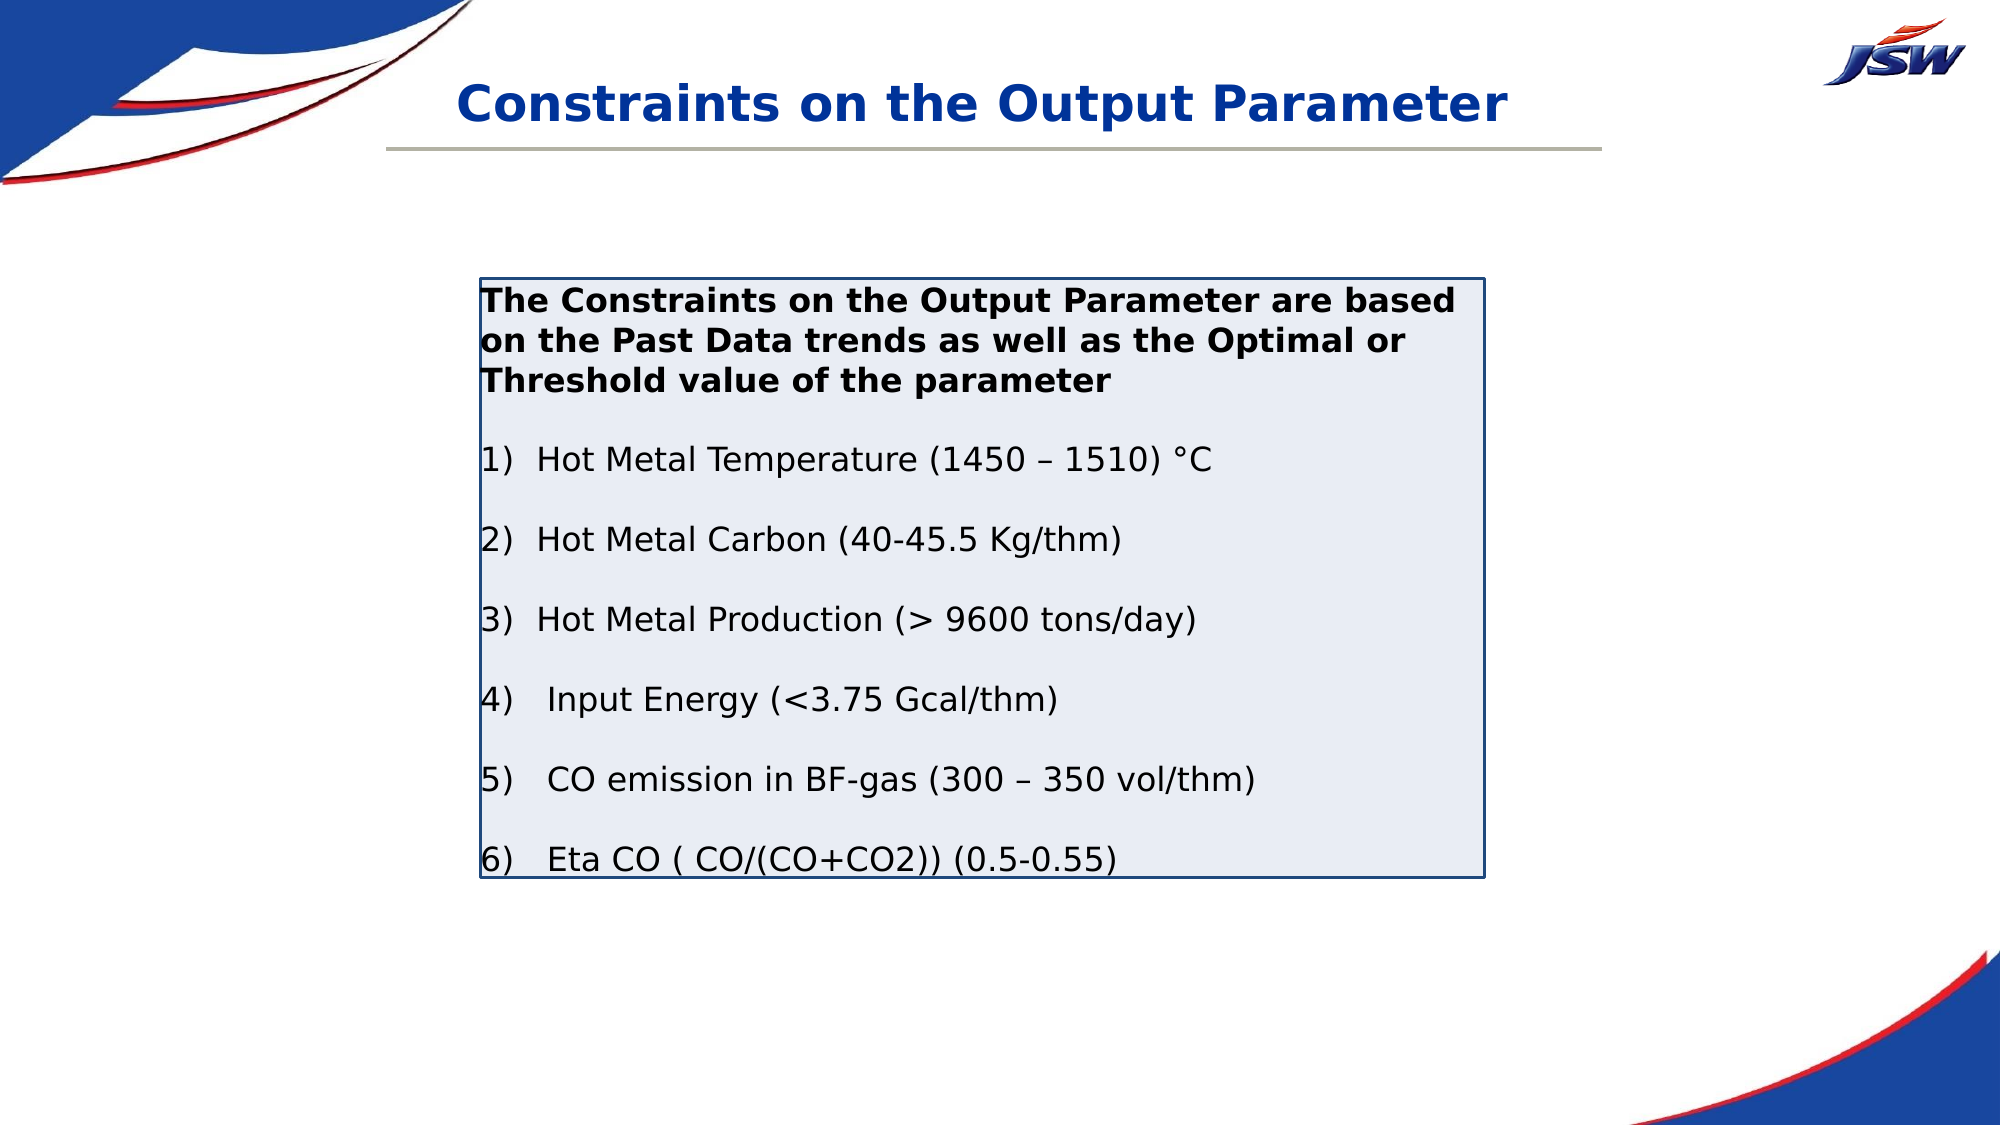

Constraints on the Output Parameter
The Constraints on the Output Parameter are based
on the Past Data trends as well as the Optimal or
Threshold value of the parameter

Hot Metal Temperature (1450 – 1510) °C

Hot Metal Carbon (40-45.5 Kg/thm)

Hot Metal Production (> 9600 tons/day)

 Input Energy (<3.75 Gcal/thm)

 CO emission in BF-gas (300 – 350 vol/thm)

 Eta CO ( CO/(CO+CO2)) (0.5-0.55)